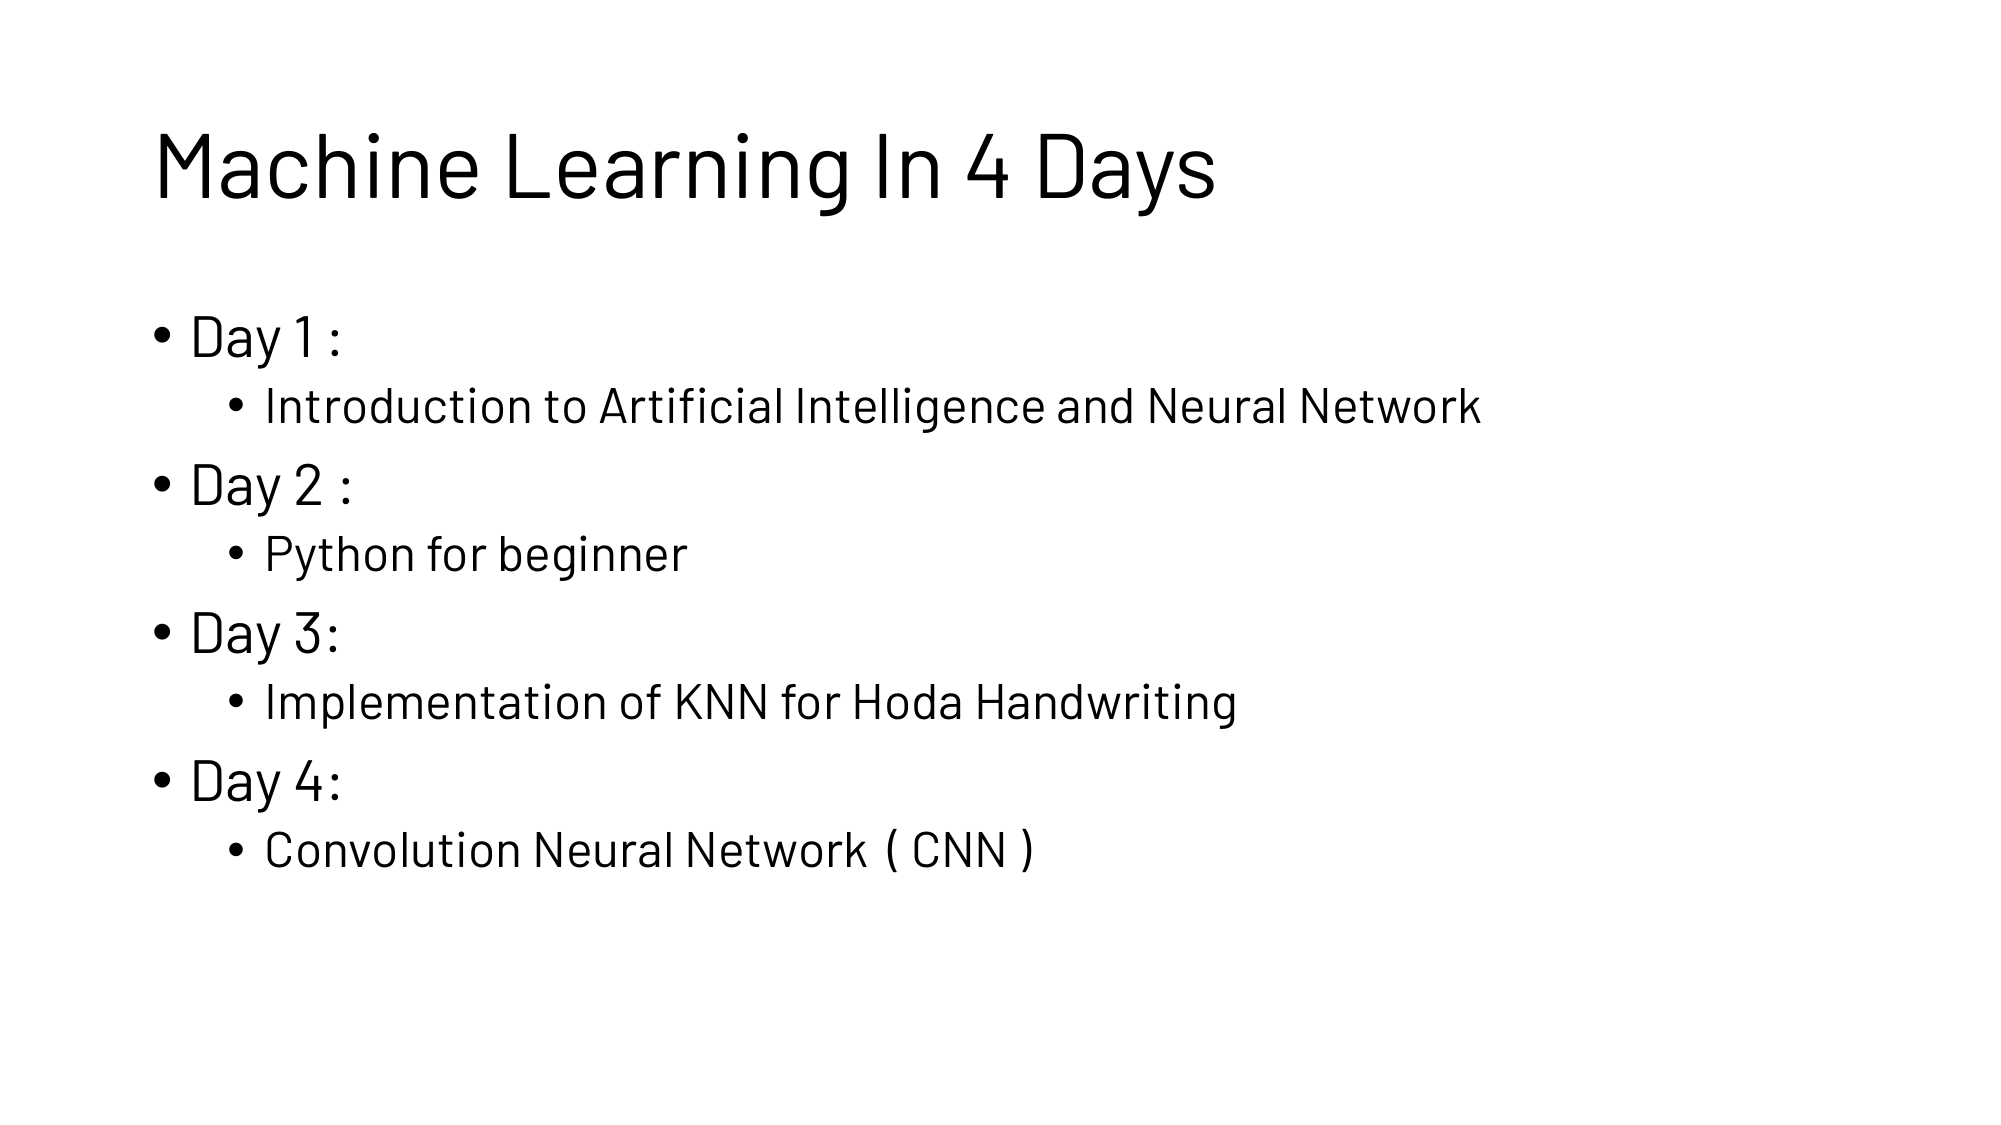

# Machine Learning In 4 Days
Day 1 :
Introduction to Artificial Intelligence and Neural Network
Day 2 :
Python for beginner
Day 3:
Implementation of KNN for Hoda Handwriting
Day 4:
Convolution Neural Network  ( CNN )